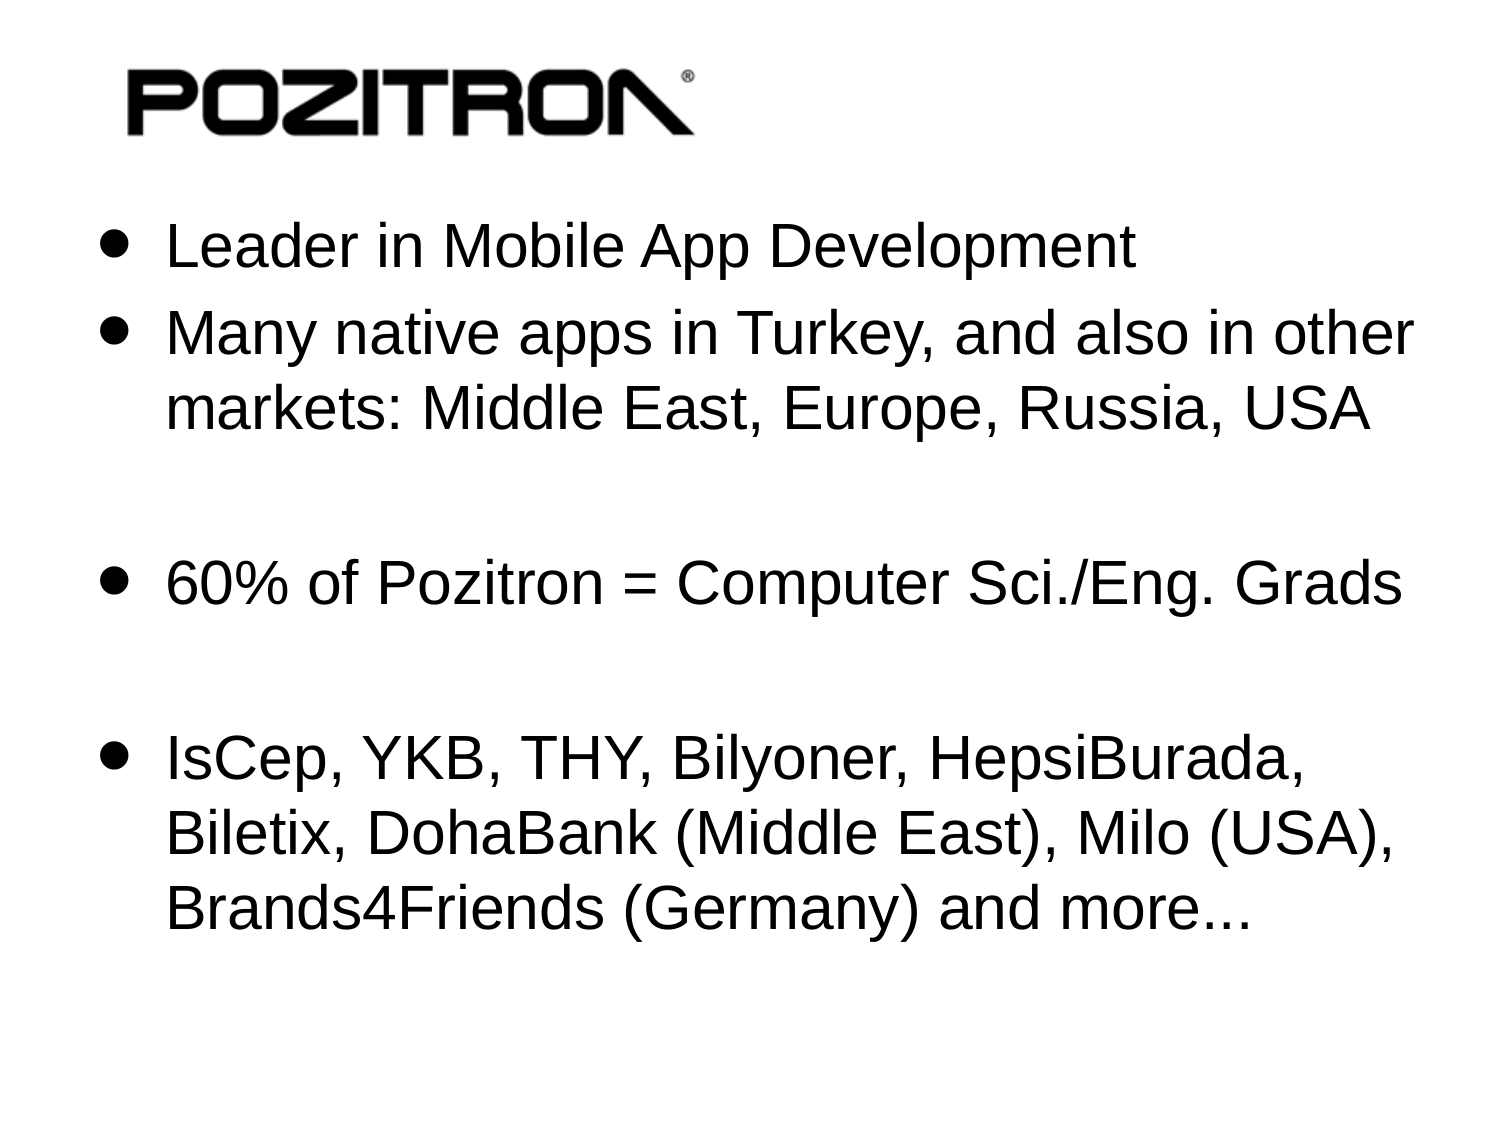

Leader in Mobile App Development
Many native apps in Turkey, and also in other markets: Middle East, Europe, Russia, USA

60% of Pozitron = Computer Sci./Eng. Grads

IsCep, YKB, THY, Bilyoner, HepsiBurada, Biletix, DohaBank (Middle East), Milo (USA), Brands4Friends (Germany) and more...